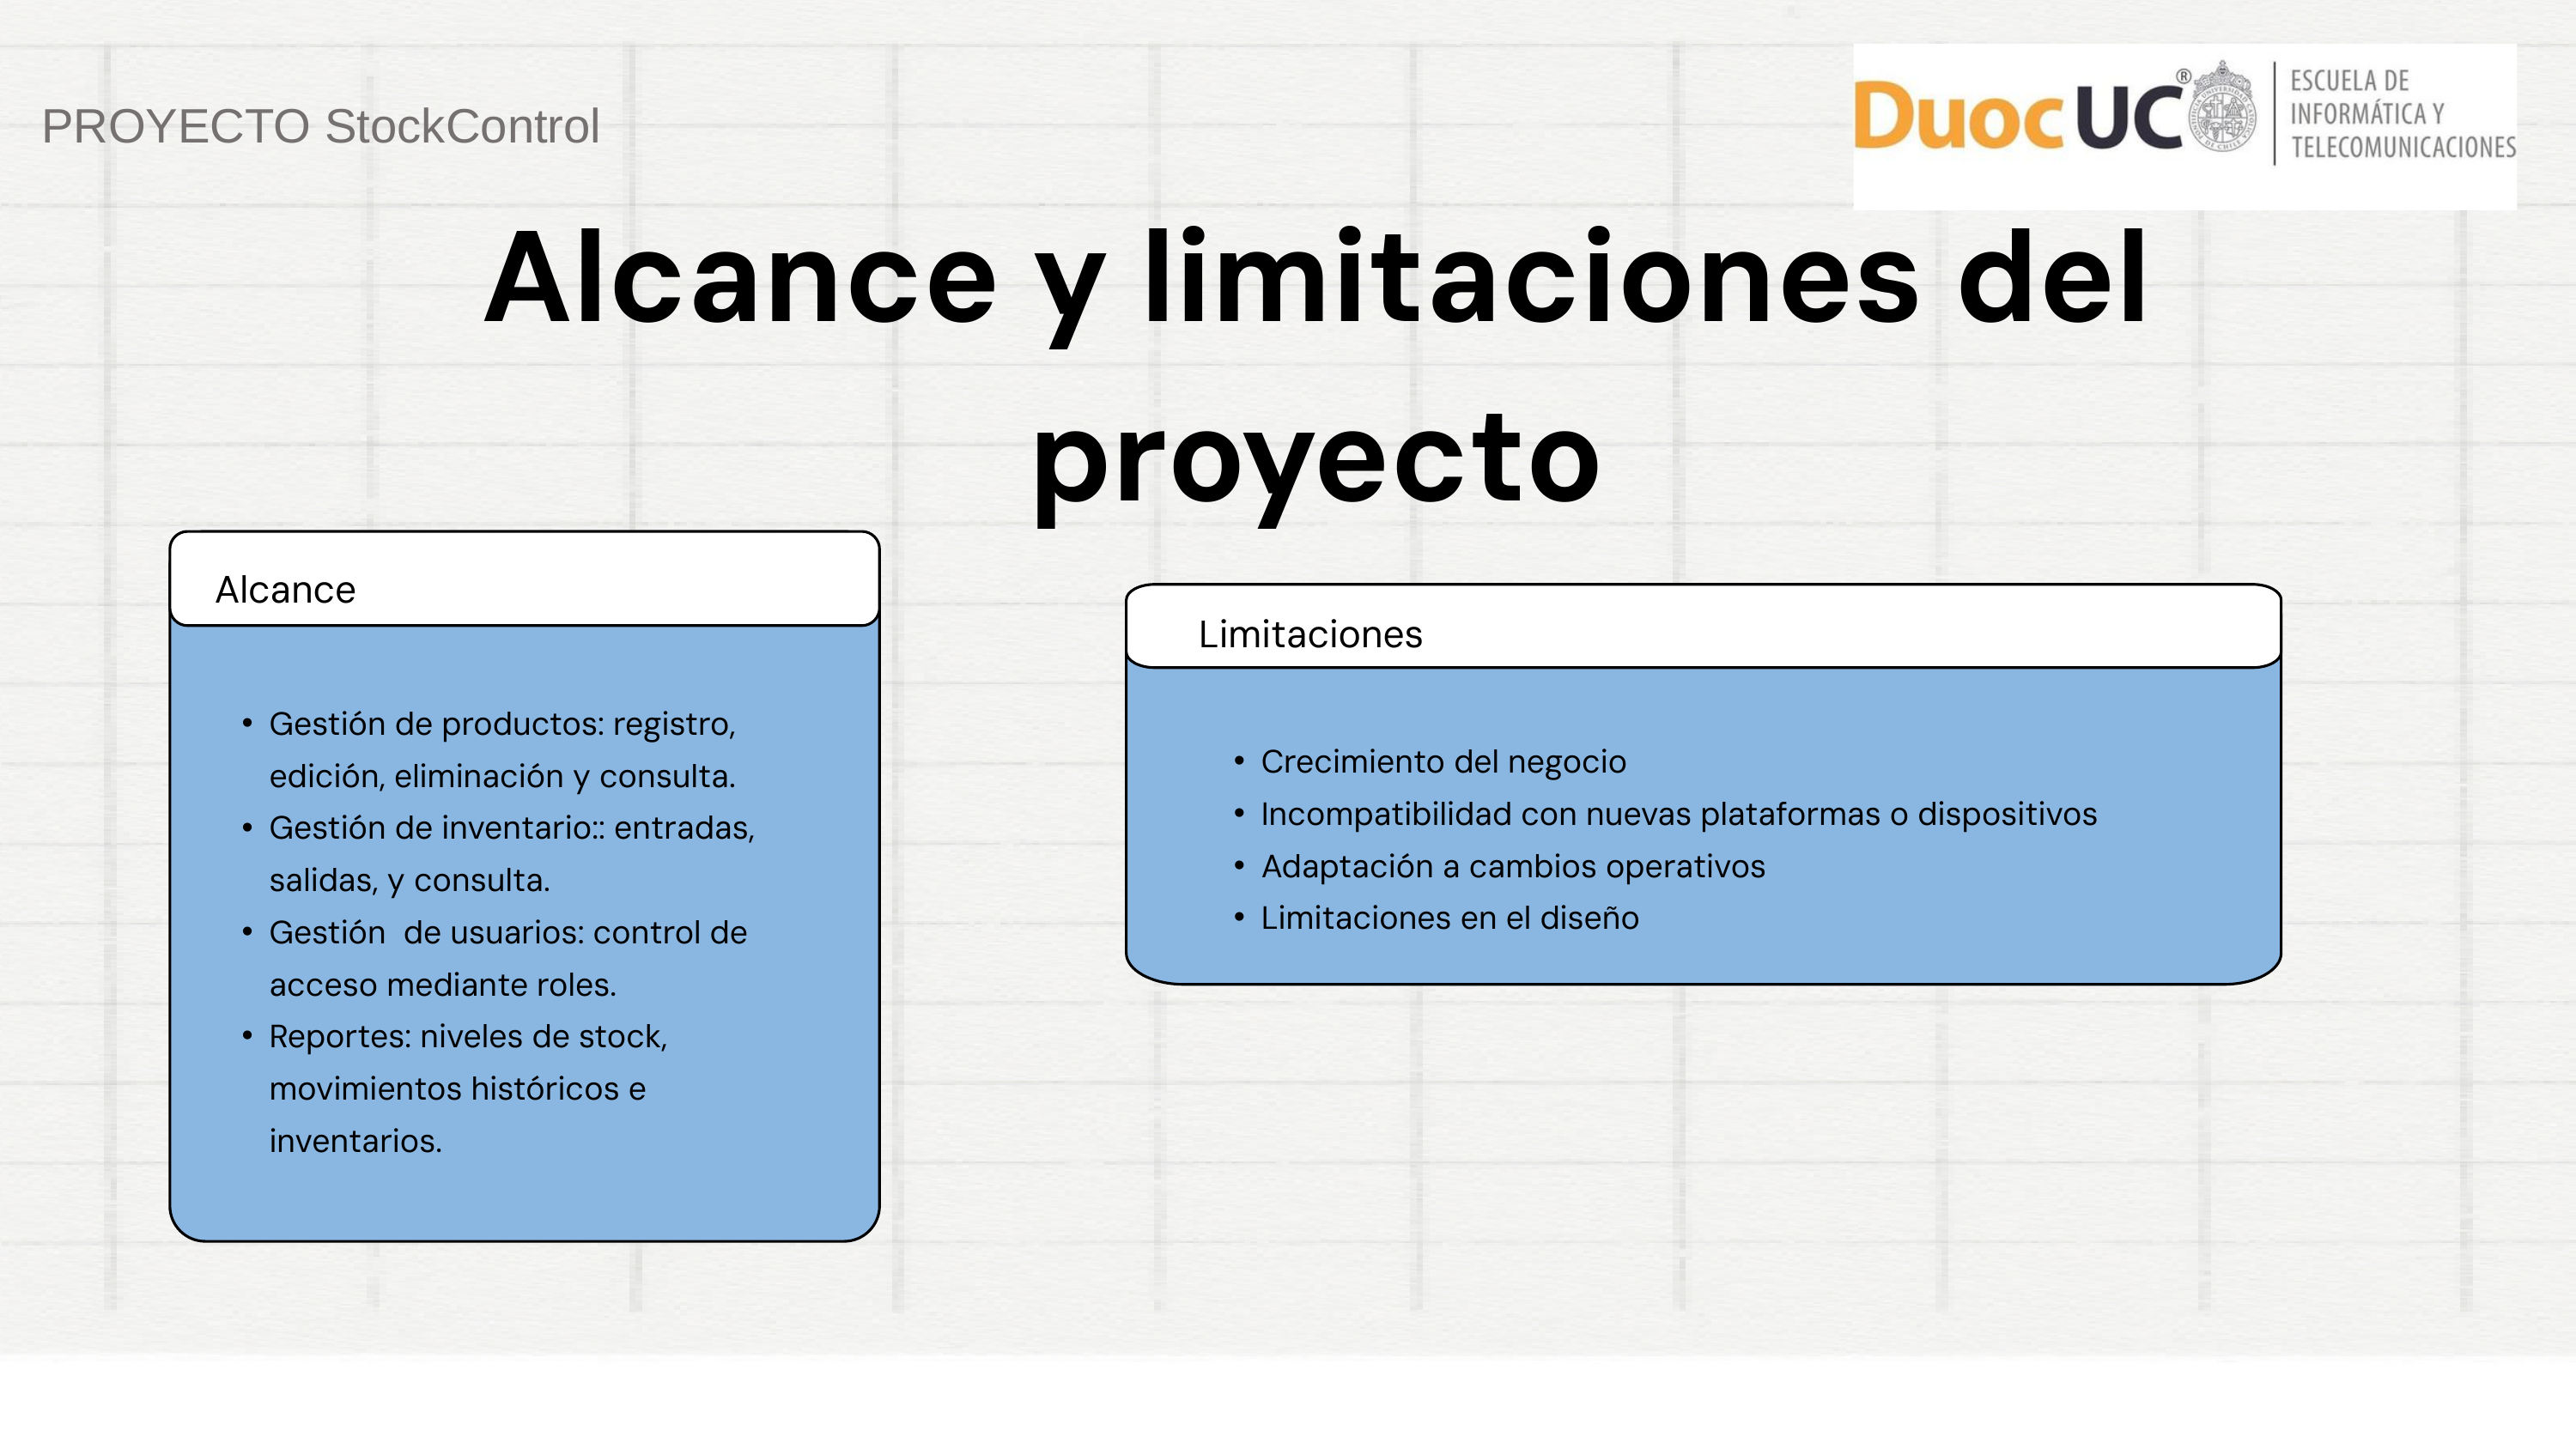

PROYECTO StockControl
Alcance y limitaciones del proyecto

Alcance
Gestión de productos: registro, edición, eliminación y consulta.
Gestión de inventario:: entradas, salidas, y consulta.
Gestión  de usuarios: control de acceso mediante roles.
Reportes: niveles de stock, movimientos históricos e inventarios.

Limitaciones

Crecimiento del negocio
Incompatibilidad con nuevas plataformas o dispositivos
Adaptación a cambios operativos
Limitaciones en el diseño